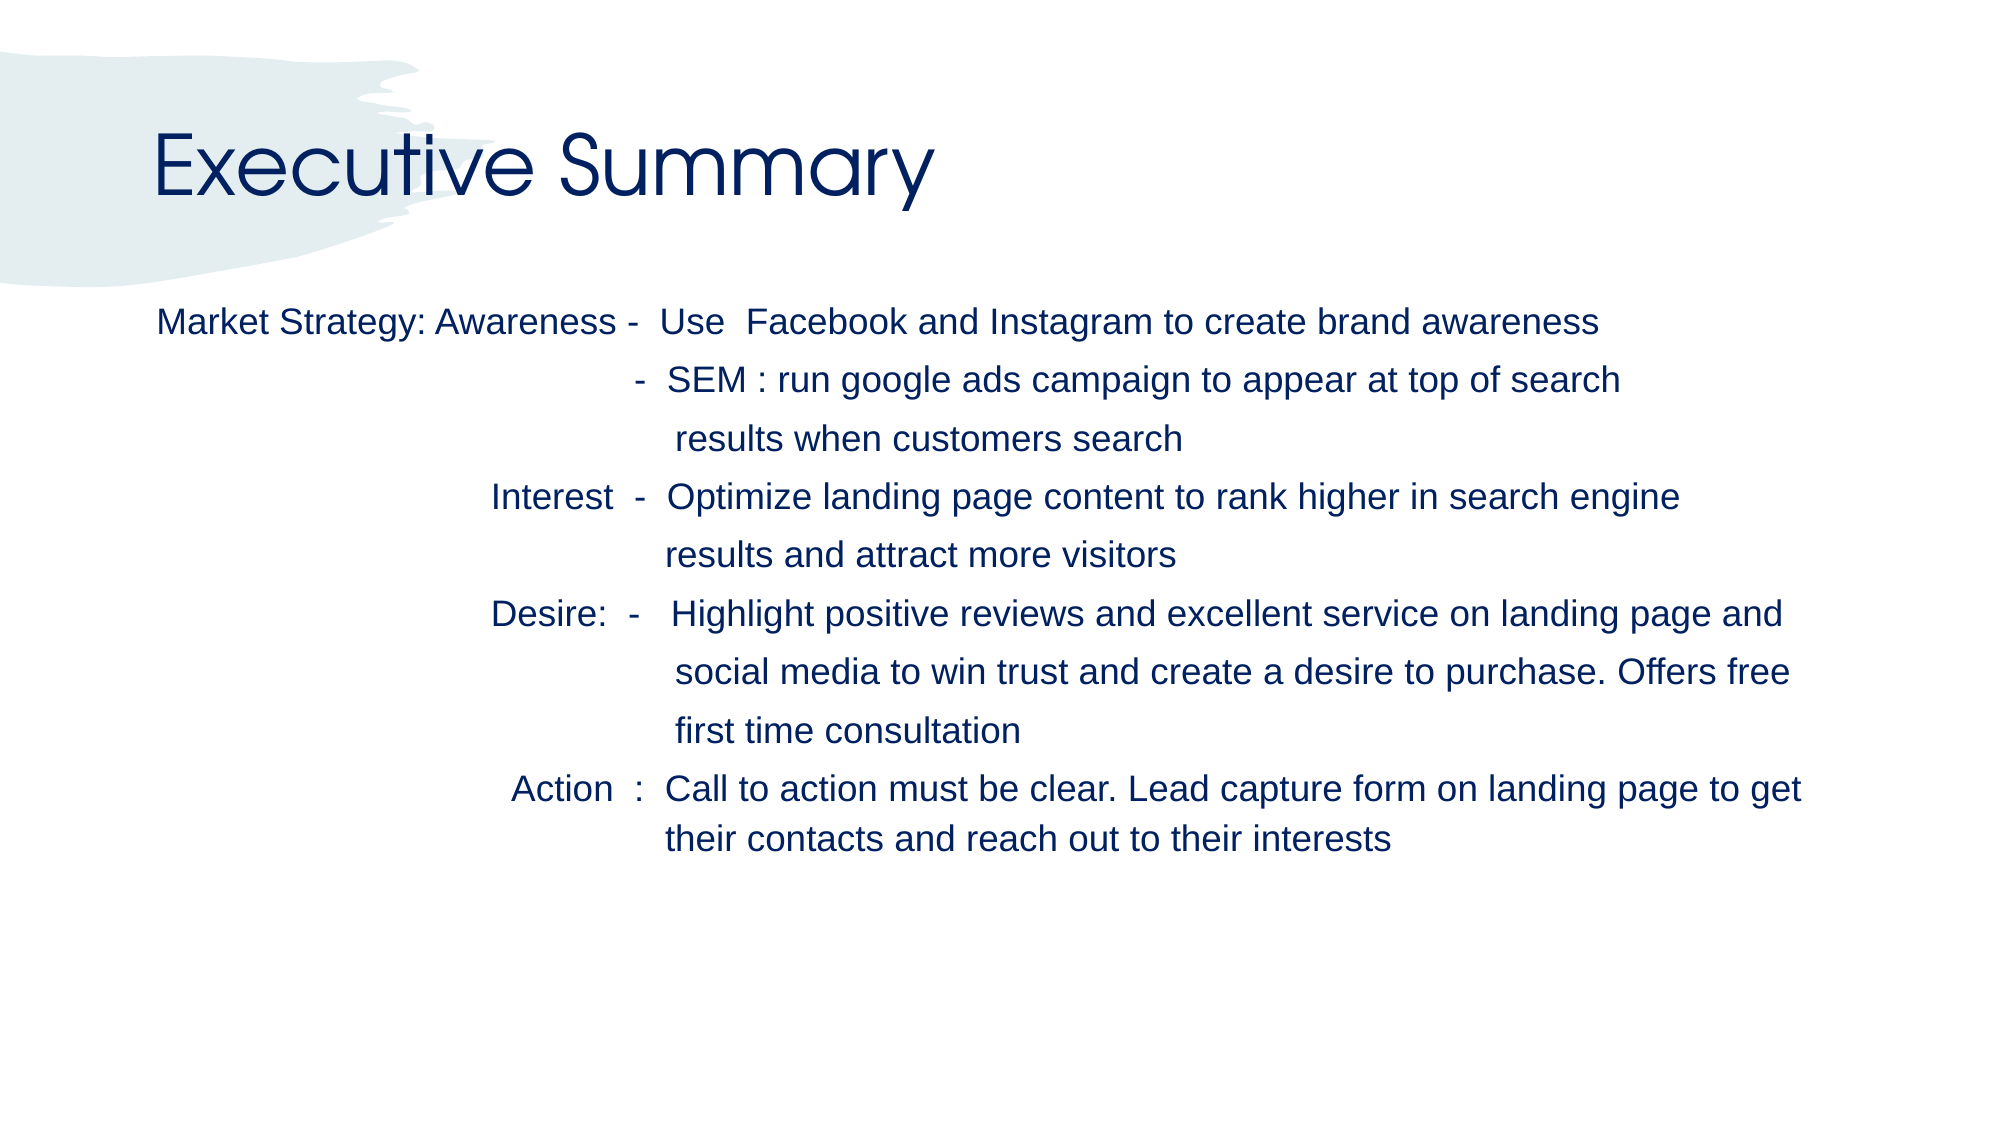

# Executive Summary

 Market Strategy: Awareness -  Use  Facebook and Instagram to create brand awareness
                                               -  SEM : run google ads campaign to appear at top of search
                                                   results when customers search
                                 Interest  -  Optimize landing page content to rank higher in search engine
                                                  results and attract more visitors
                                 Desire:  -   Highlight positive reviews and excellent service on landing page and
                                                   social media to win trust and create a desire to purchase. Offers free
                                                   first time consultation
                                   Action  :  Call to action must be clear. Lead capture form on landing page to get
                                                  their contacts and reach out to their interests